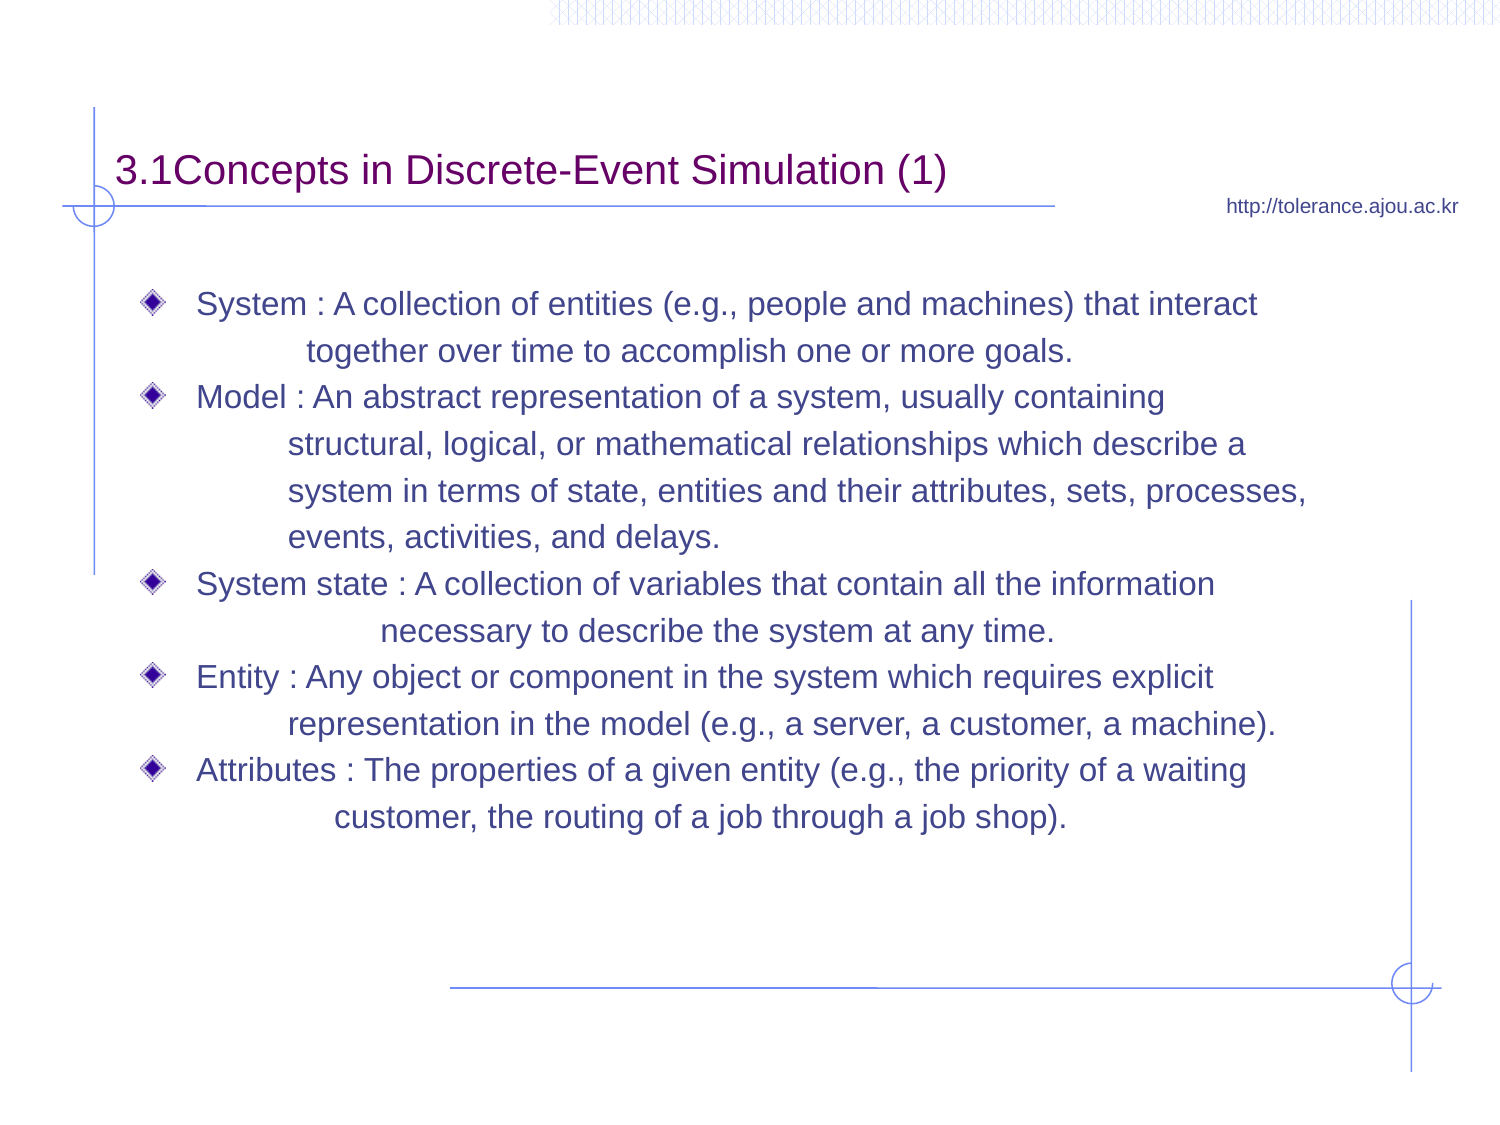

# 3.1Concepts in Discrete-Event Simulation (1)
System : A collection of entities (e.g., people and machines) that interact
                  together over time to accomplish one or more goals.
Model : An abstract representation of a system, usually containing
                structural, logical, or mathematical relationships which describe a
                system in terms of state, entities and their attributes, sets, processes,
                events, activities, and delays.
System state : A collection of variables that contain all the information
                          necessary to describe the system at any time.
Entity : Any object or component in the system which requires explicit
                representation in the model (e.g., a server, a customer, a machine).
Attributes : The properties of a given entity (e.g., the priority of a waiting
                     customer, the routing of a job through a job shop).